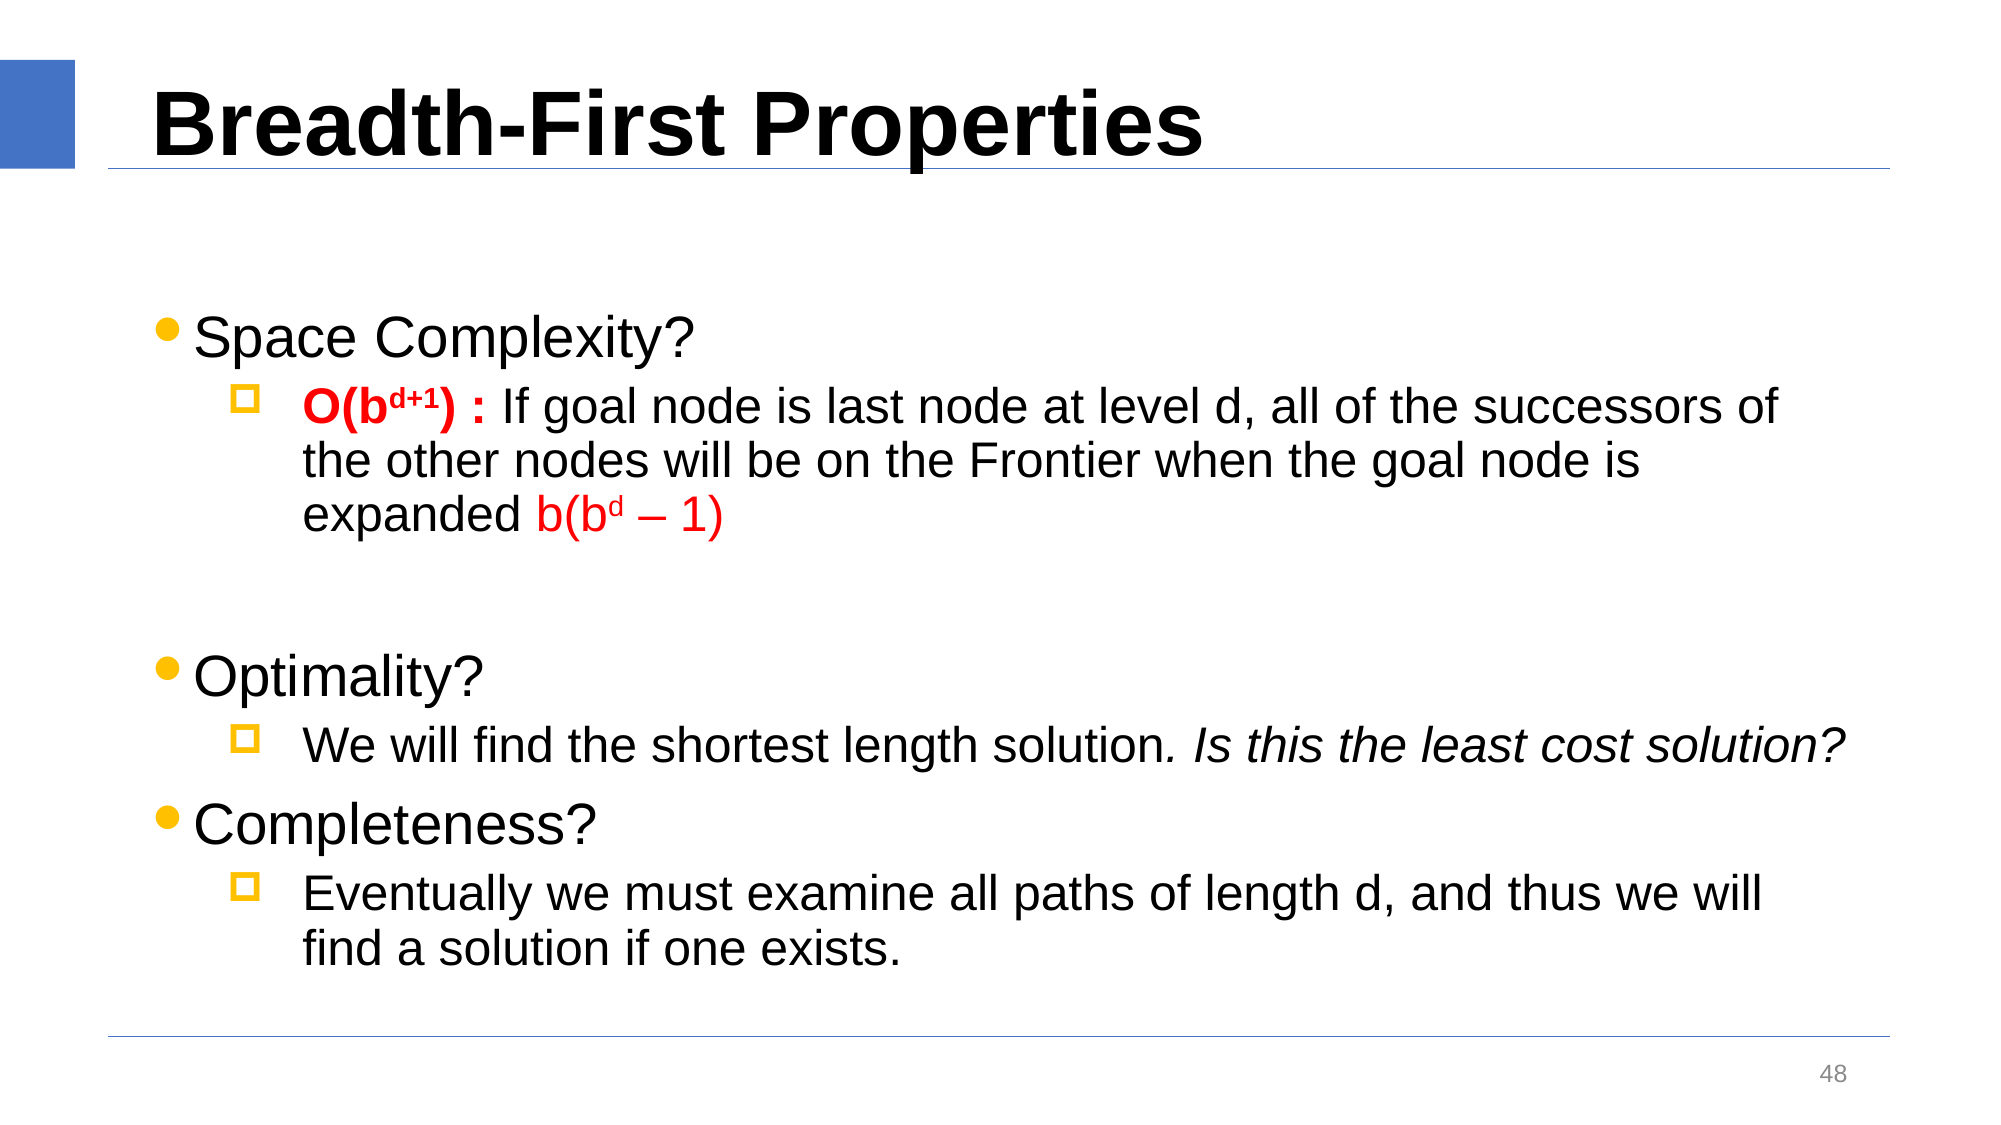

# Breadth‐First Properties
Space Complexity?
O(bd+1) : If goal node is last node at level d, all of the successors of the other nodes will be on the Frontier when the goal node is expanded b(bd – 1)

Optimality?
We will find the shortest length solution. Is this the least cost solution?
Completeness?
Eventually we must examine all paths of length d, and thus we will find a solution if one exists.
48